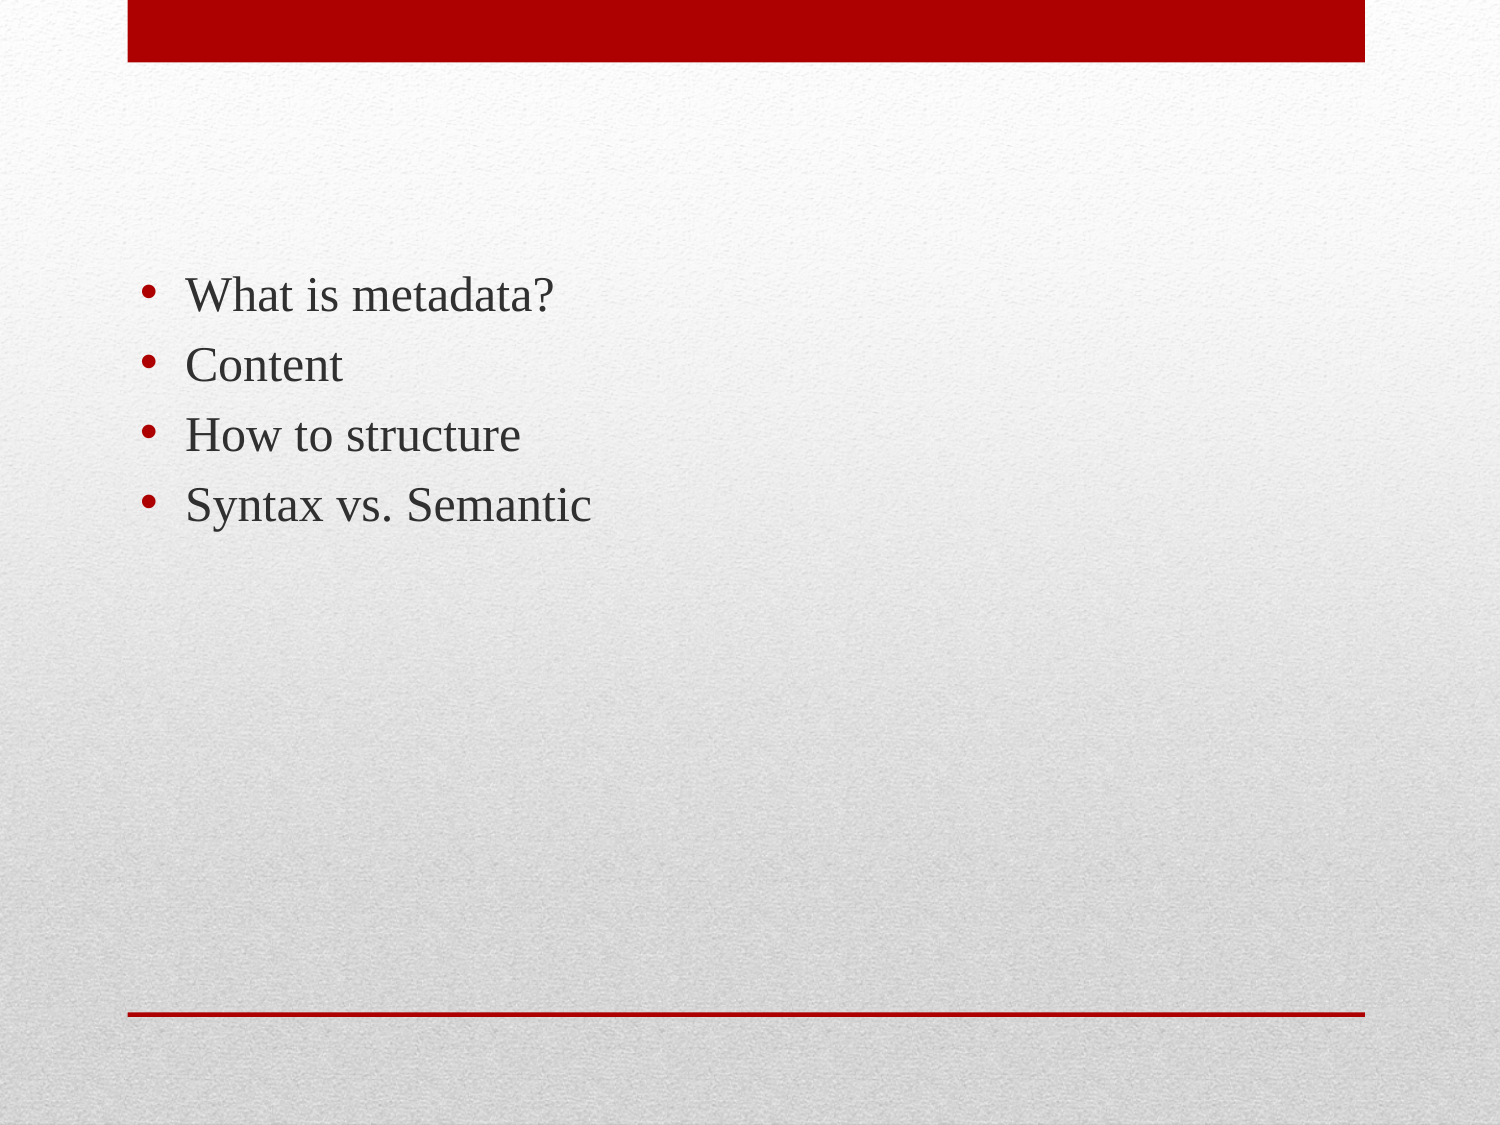

What is metadata?
Content
How to structure
Syntax vs. Semantic

#